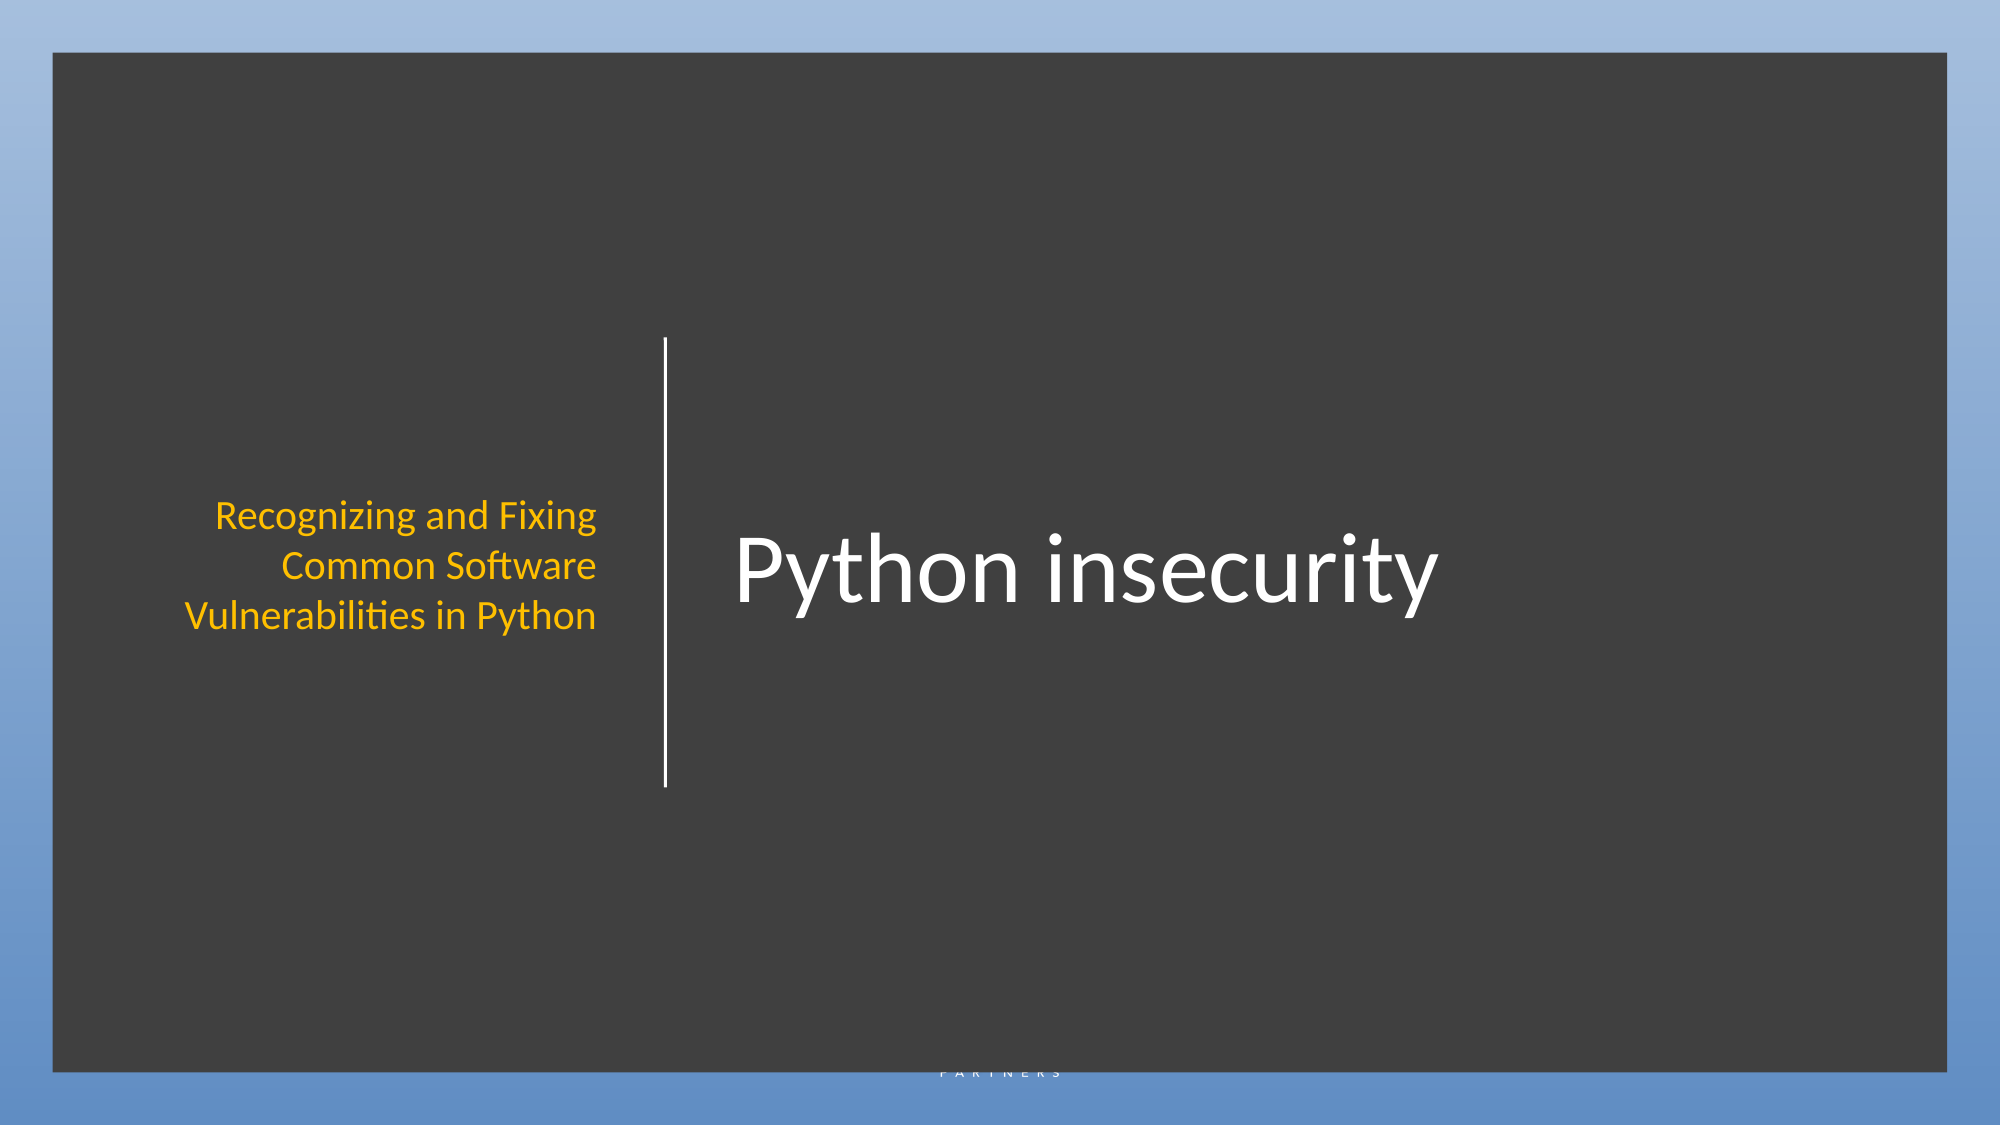

Recognizing and Fixing Common Software Vulnerabilities in Python
Python insecurity